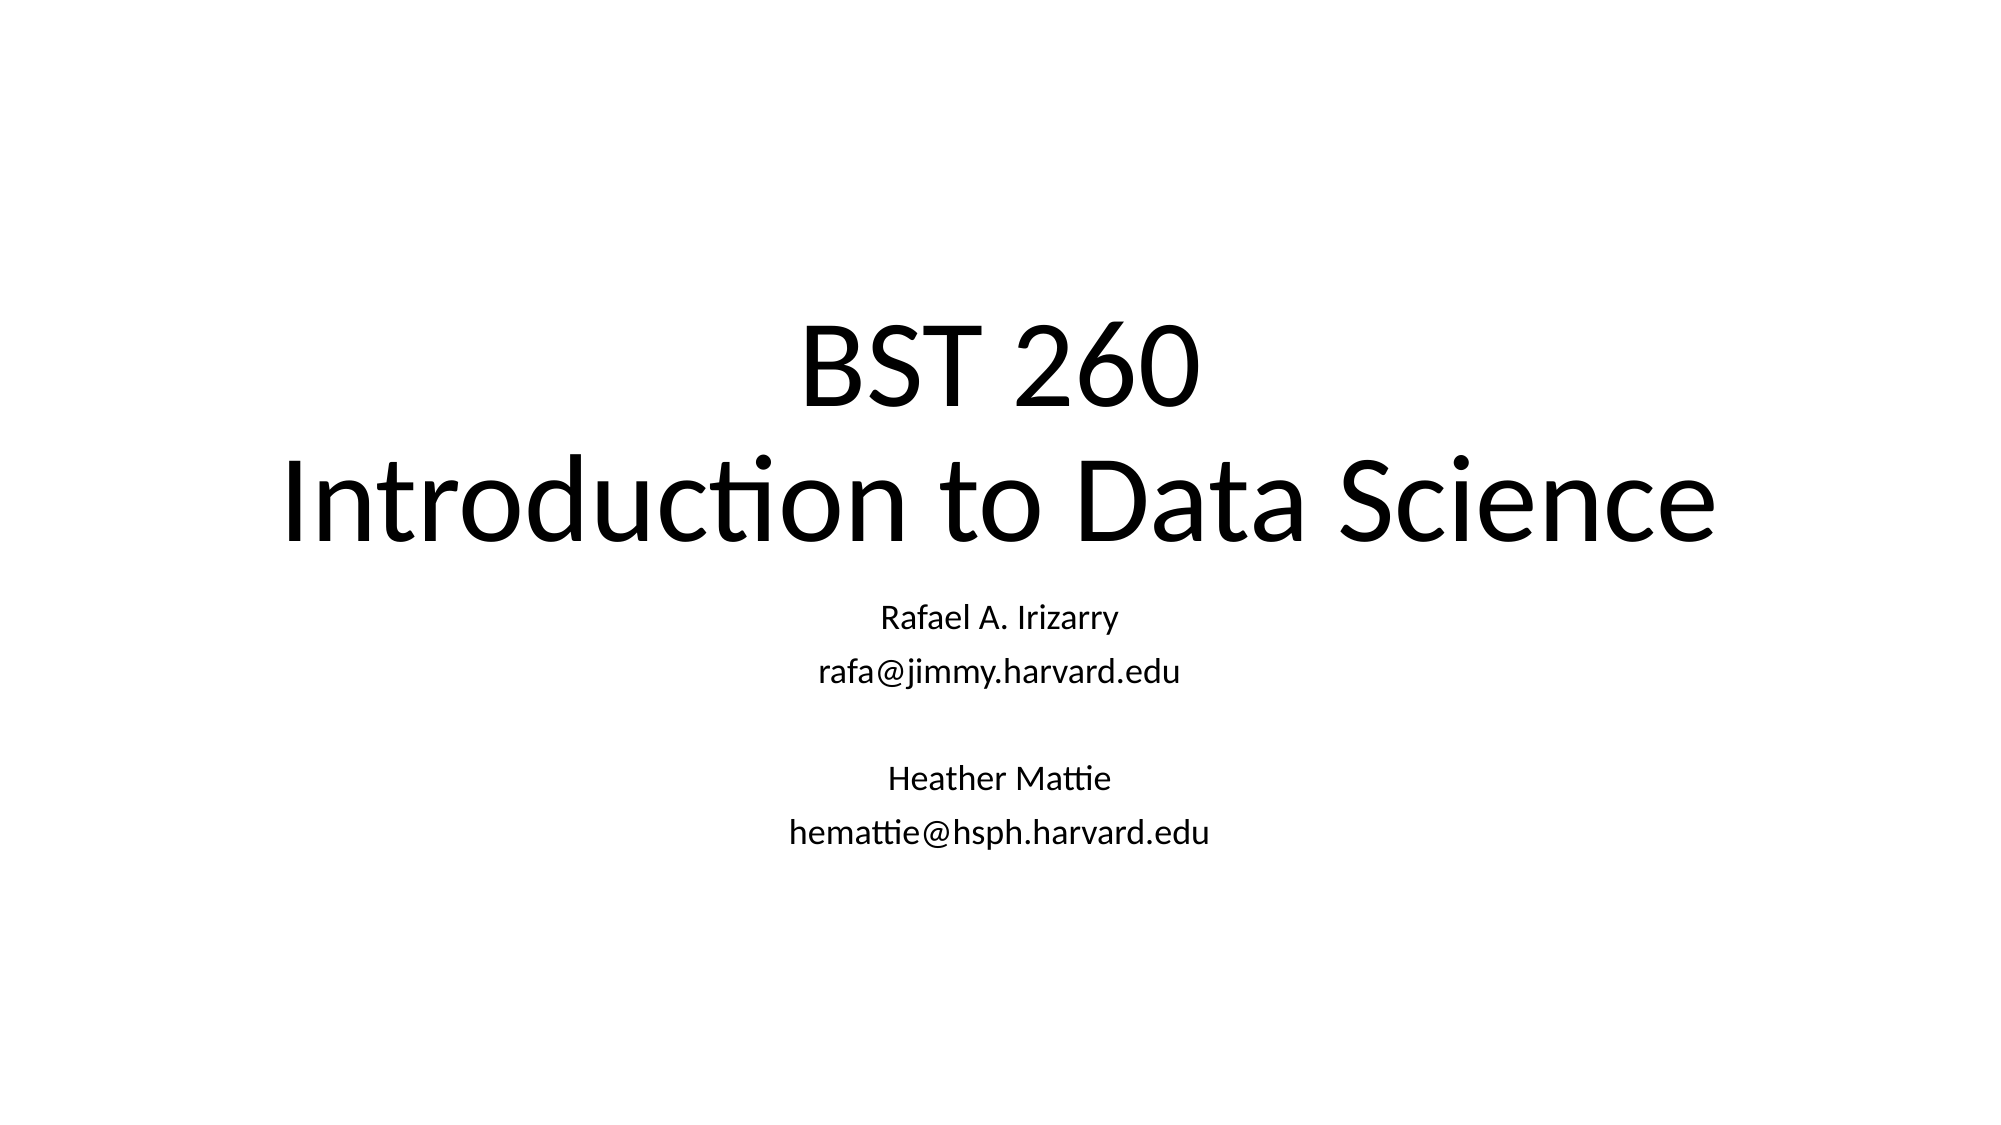

# BST 260 Introduction to Data Science
Rafael A. Irizarry
rafa@jimmy.harvard.edu

Heather Mattie
hemattie@hsph.harvard.edu